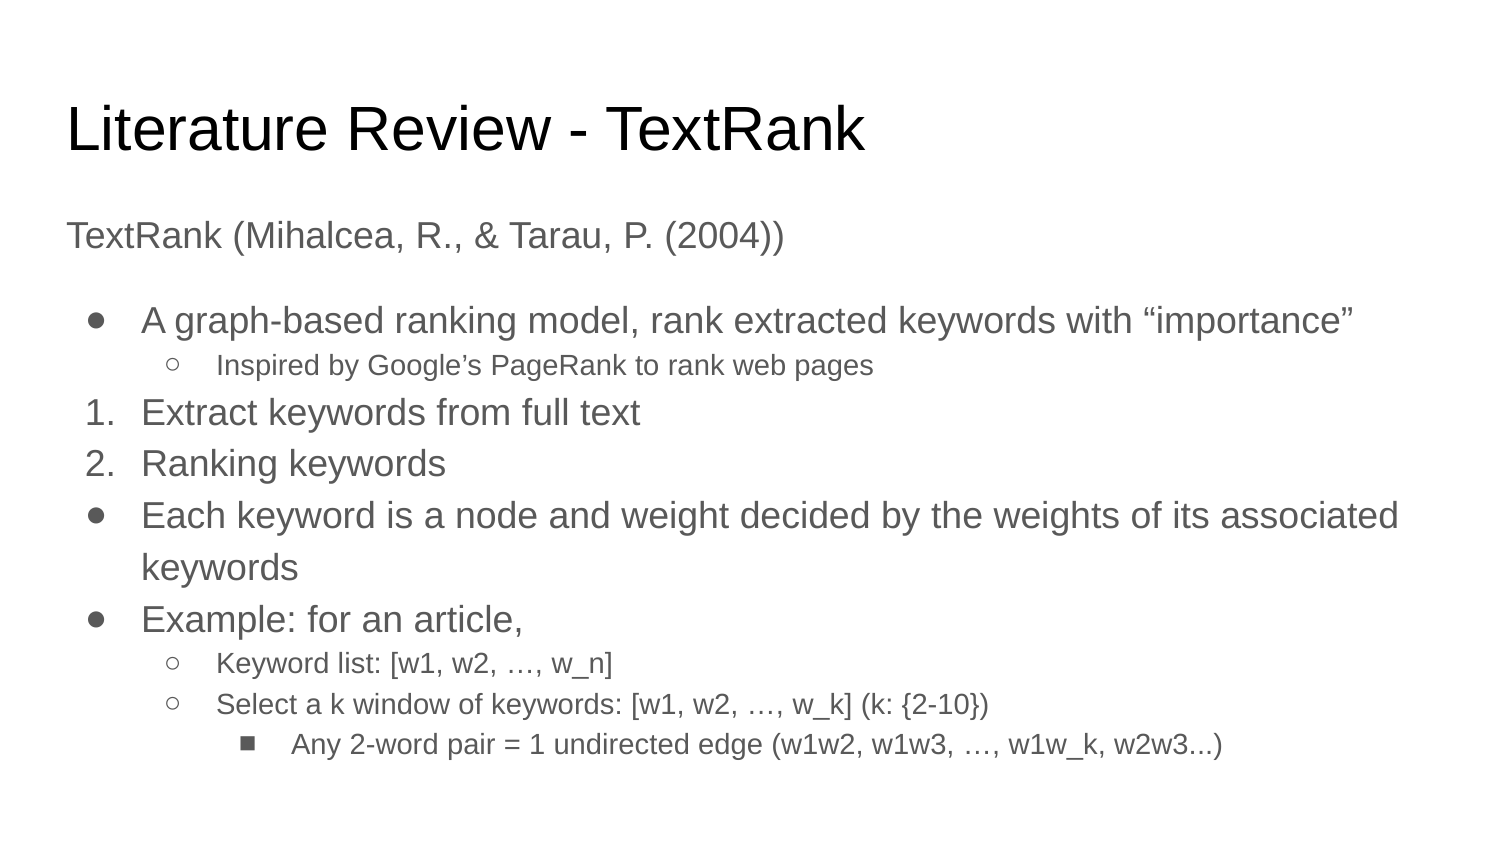

# Literature Review - TextRank

TextRank (Mihalcea, R., & Tarau, P. (2004))
A graph-based ranking model, rank extracted keywords with “importance”
Inspired by Google’s PageRank to rank web pages
Extract keywords from full text
Ranking keywords
Each keyword is a node and weight decided by the weights of its associated keywords
Example: for an article,
Keyword list: [w1, w2, …, w_n]
Select a k window of keywords: [w1, w2, …, w_k] (k: {2-10})
Any 2-word pair = 1 undirected edge (w1w2, w1w3, …, w1w_k, w2w3...)